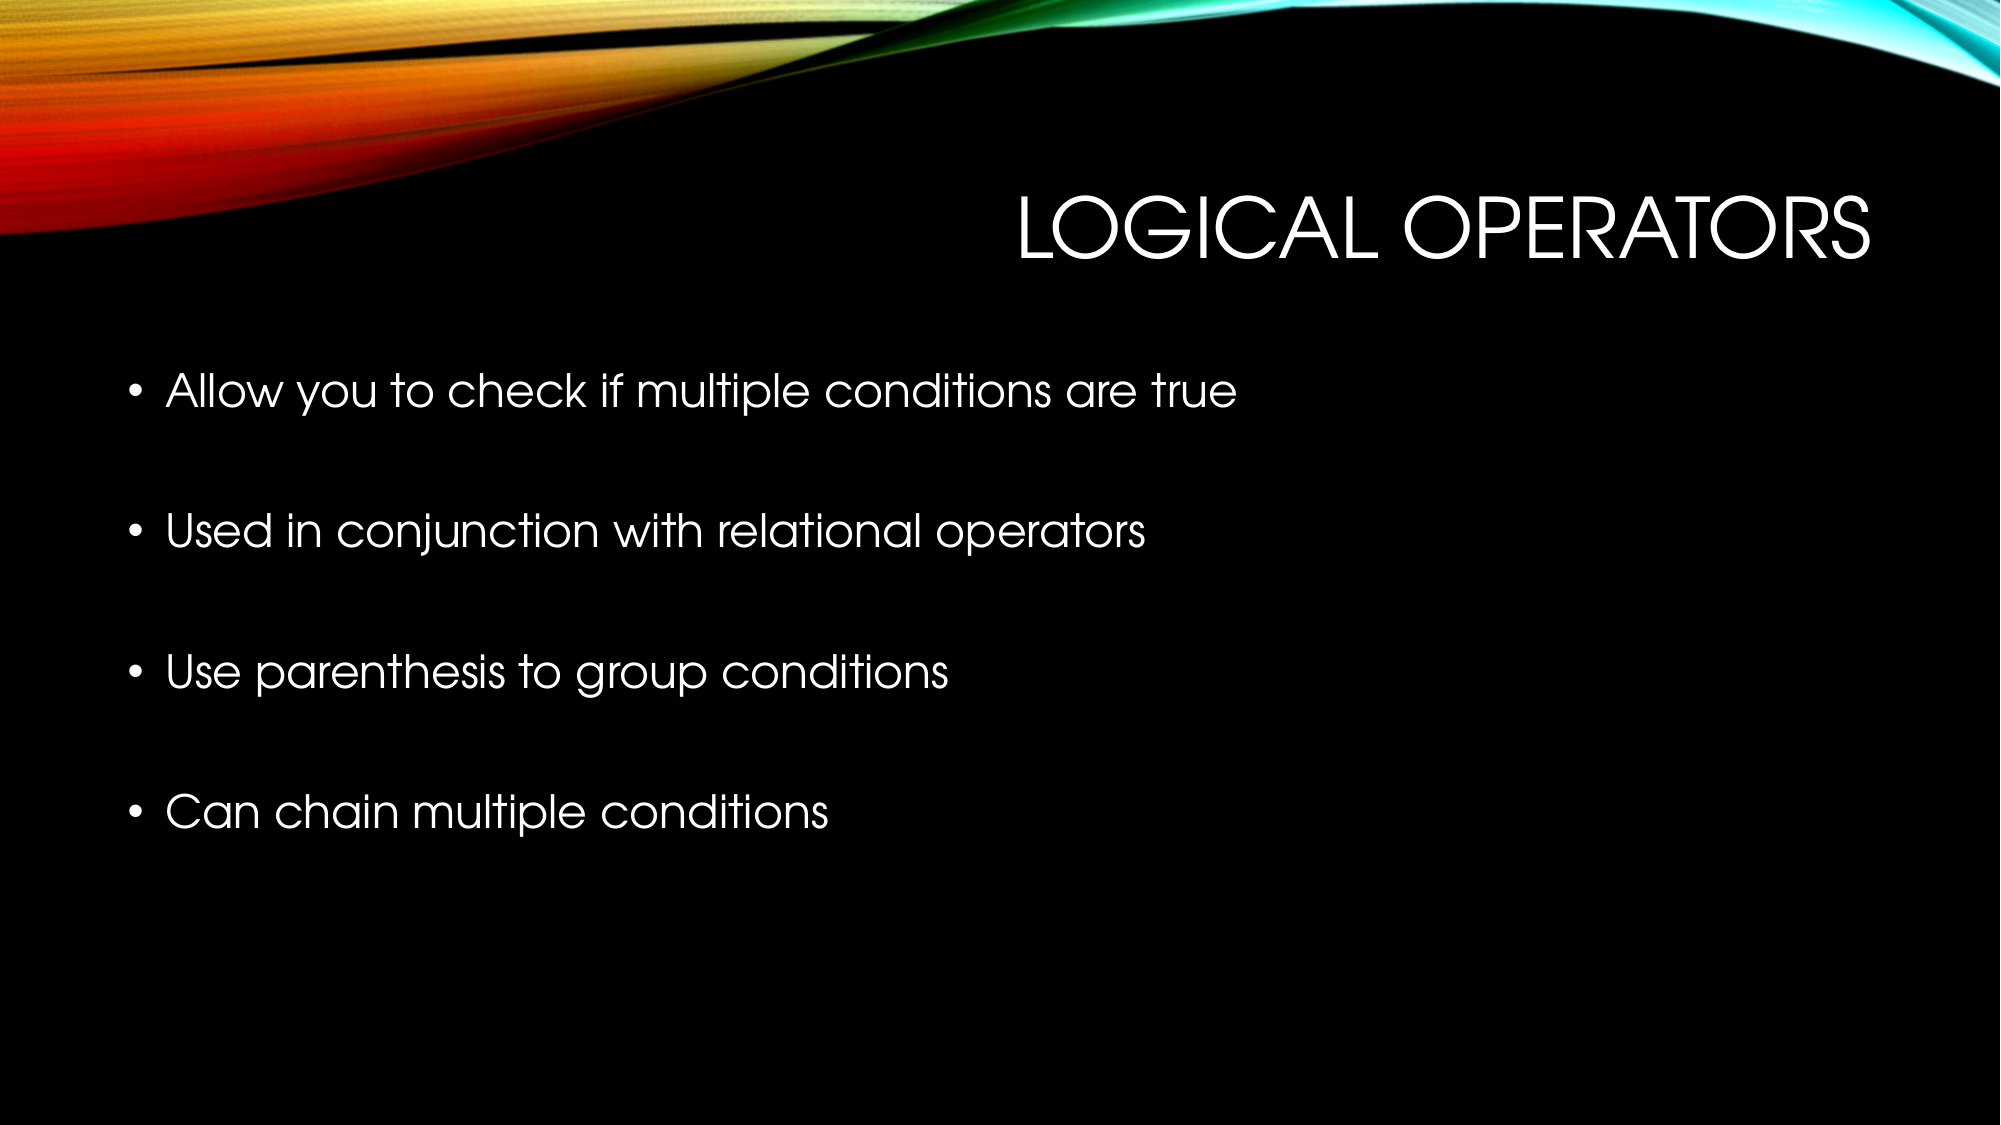

# Logical Operators
Allow you to check if multiple conditions are true

Used in conjunction with relational operators

Use parenthesis to group conditions

Can chain multiple conditions